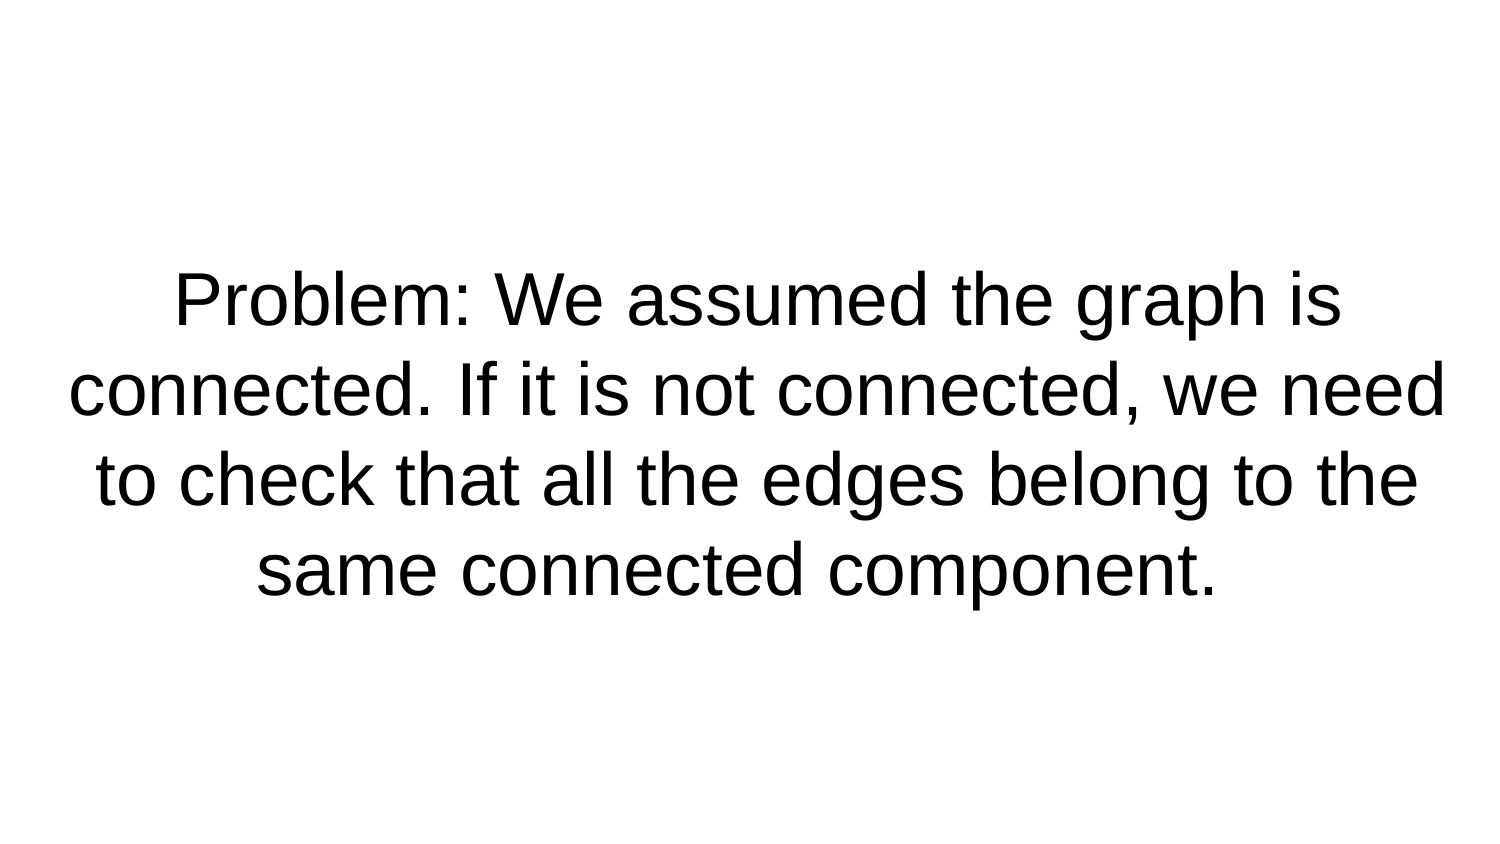

# Problem: We assumed the graph is connected. If it is not connected, we need to check that all the edges belong to the same connected component.